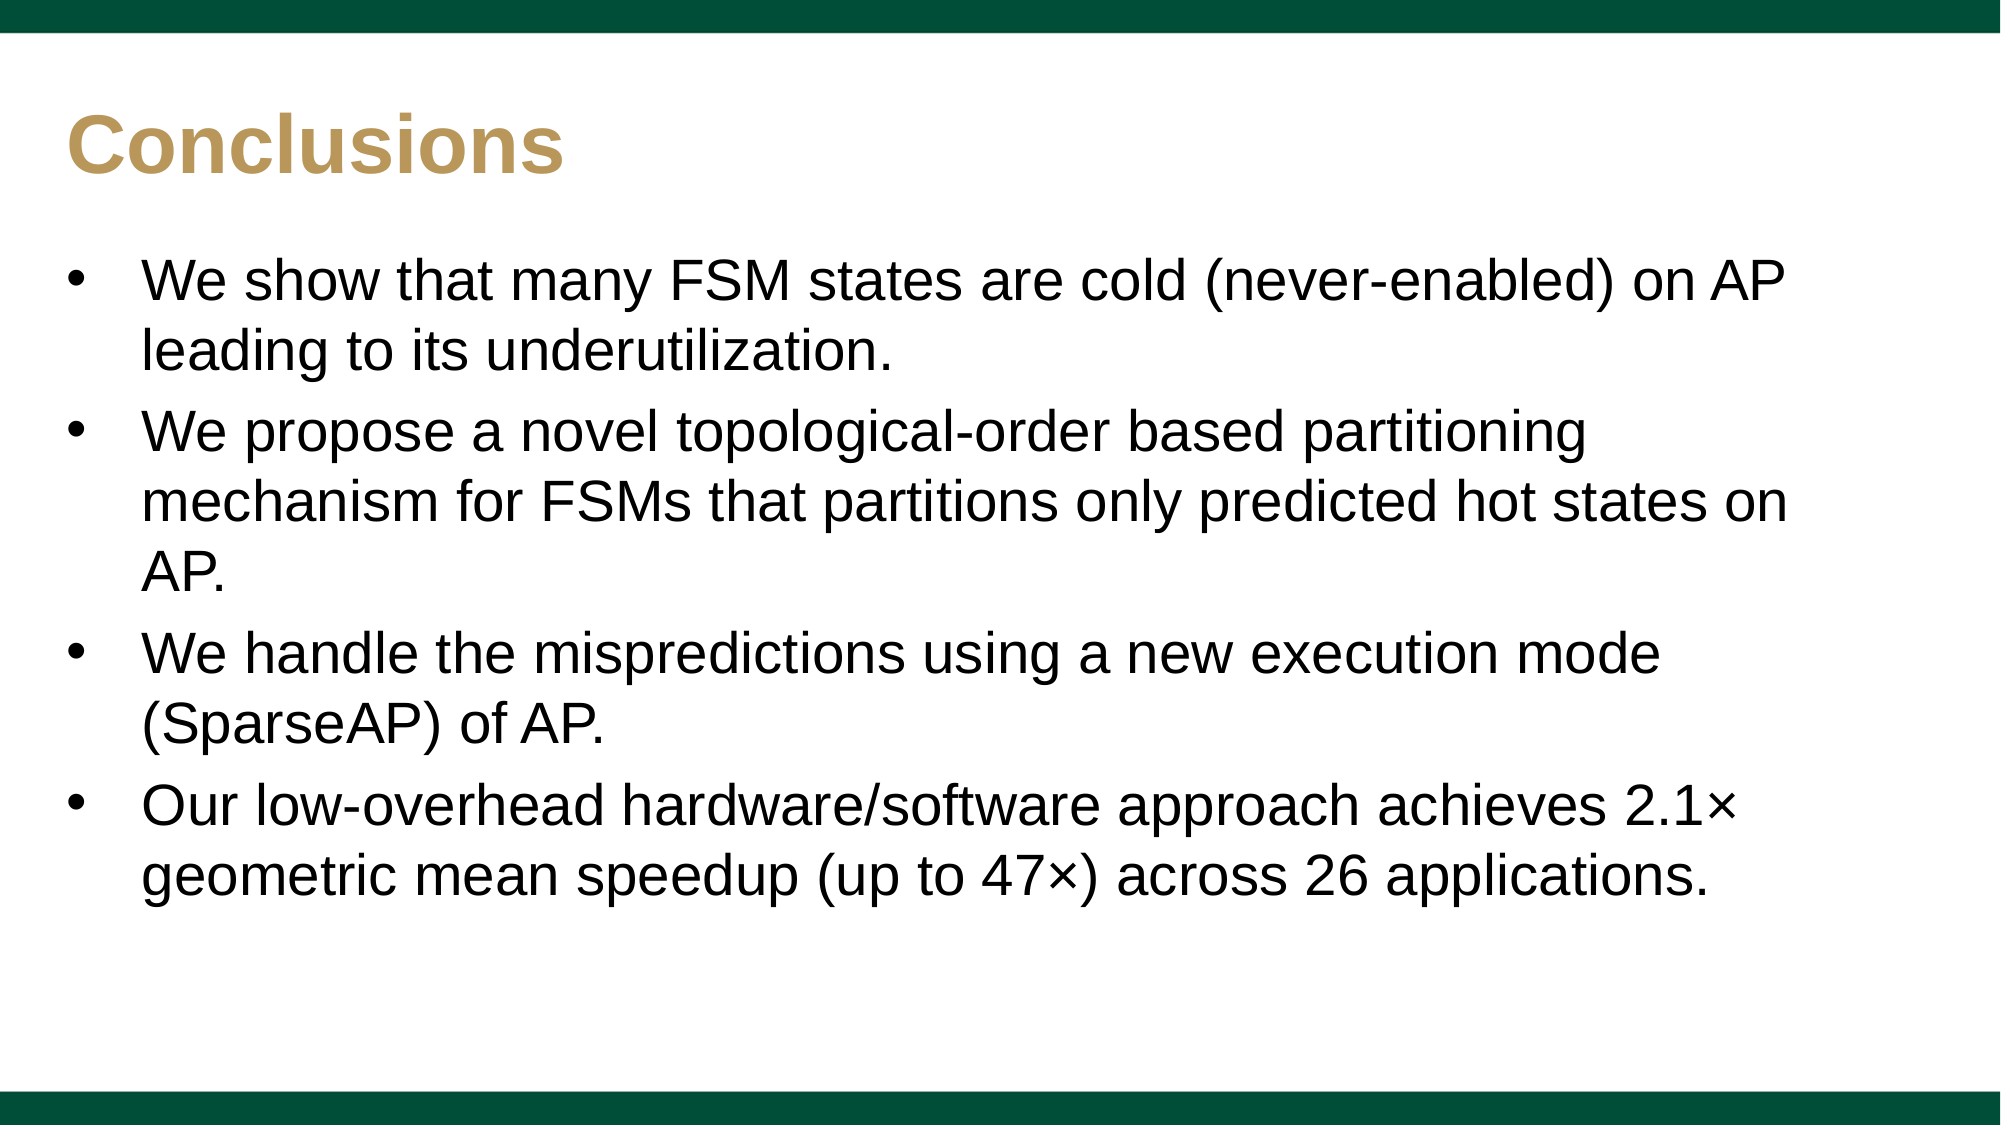

# Conclusions
We show that many FSM states are cold (never-enabled) on AP leading to its underutilization.
We propose a novel topological-order based partitioning mechanism for FSMs that partitions only predicted hot states on AP.
We handle the mispredictions using a new execution mode (SparseAP) of AP.
Our low-overhead hardware/software approach achieves 2.1× geometric mean speedup (up to 47×) across 26 applications.